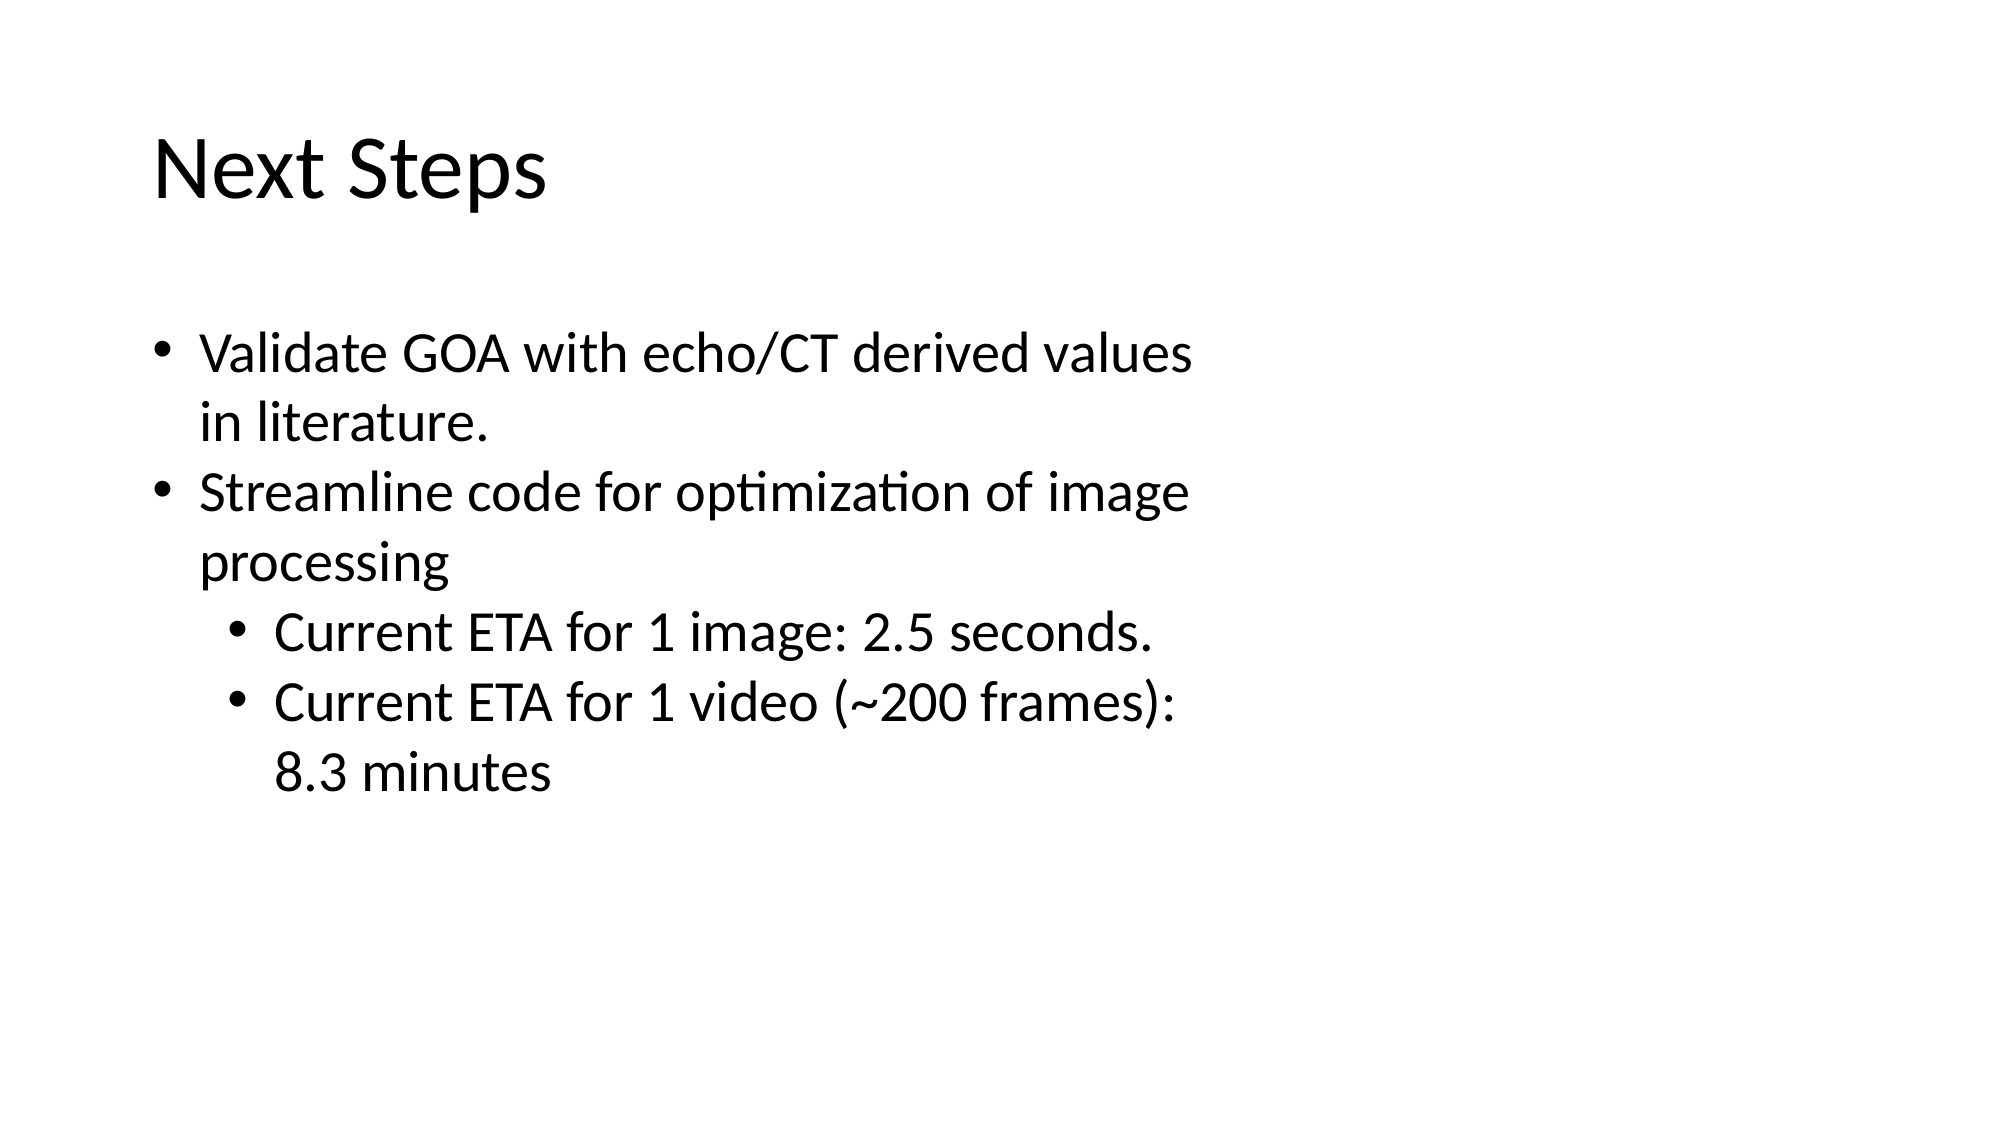

# Next Steps
Validate GOA with echo/CT derived values in literature.
Streamline code for optimization of image processing
Current ETA for 1 image: 2.5 seconds.
Current ETA for 1 video (~200 frames): 8.3 minutes